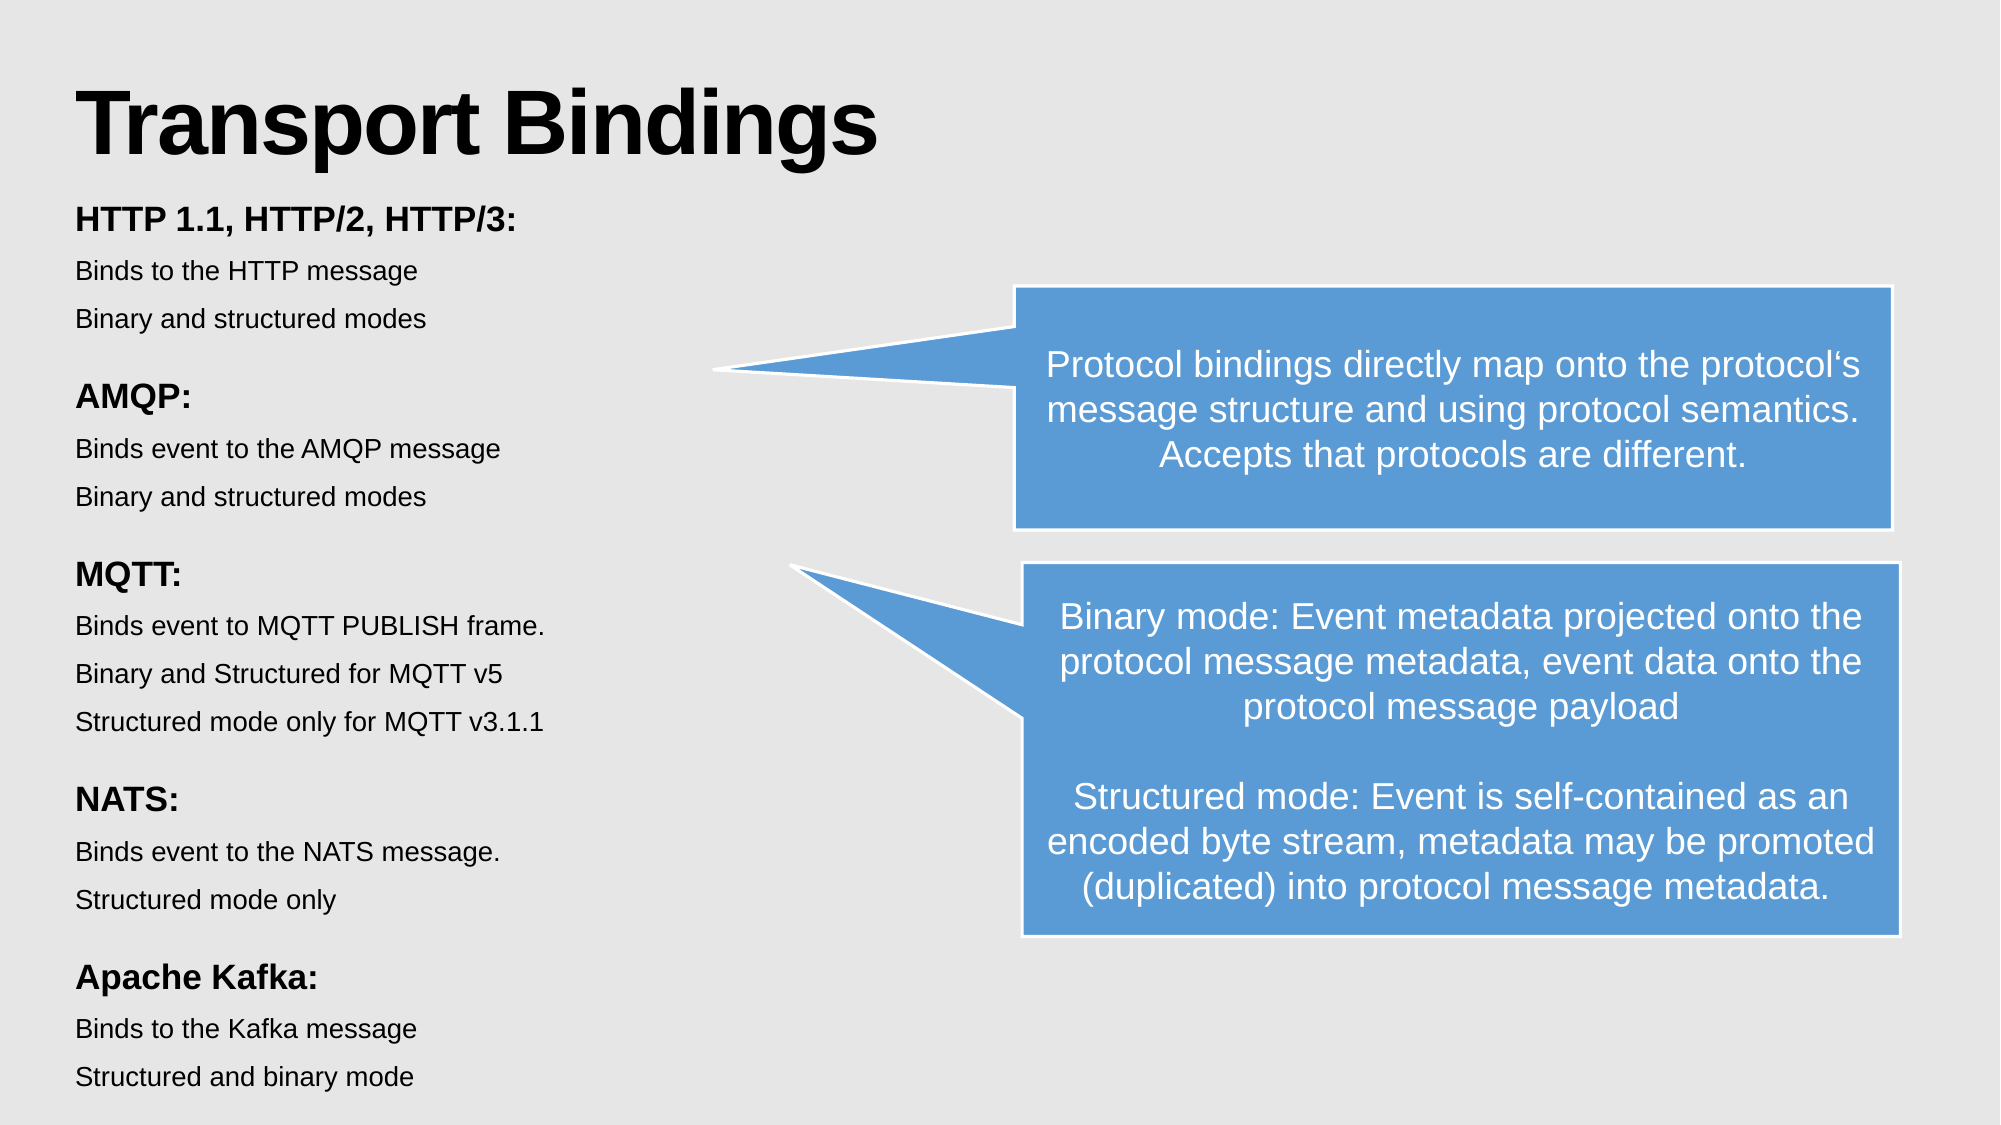

# Transport Bindings
HTTP 1.1, HTTP/2, HTTP/3:
Binds to the HTTP message
Binary and structured modes
AMQP:
Binds event to the AMQP message
Binary and structured modes
MQTT:
Binds event to MQTT PUBLISH frame.
Binary and Structured for MQTT v5
Structured mode only for MQTT v3.1.1
NATS:
Binds event to the NATS message.
Structured mode only
Apache Kafka:
Binds to the Kafka message
Structured and binary mode
Protocol bindings directly map onto the protocol‘s message structure and using protocol semantics. Accepts that protocols are different.
Binary mode: Event metadata projected onto the protocol message metadata, event data onto the protocol message payload

Structured mode: Event is self-contained as an encoded byte stream, metadata may be promoted (duplicated) into protocol message metadata.